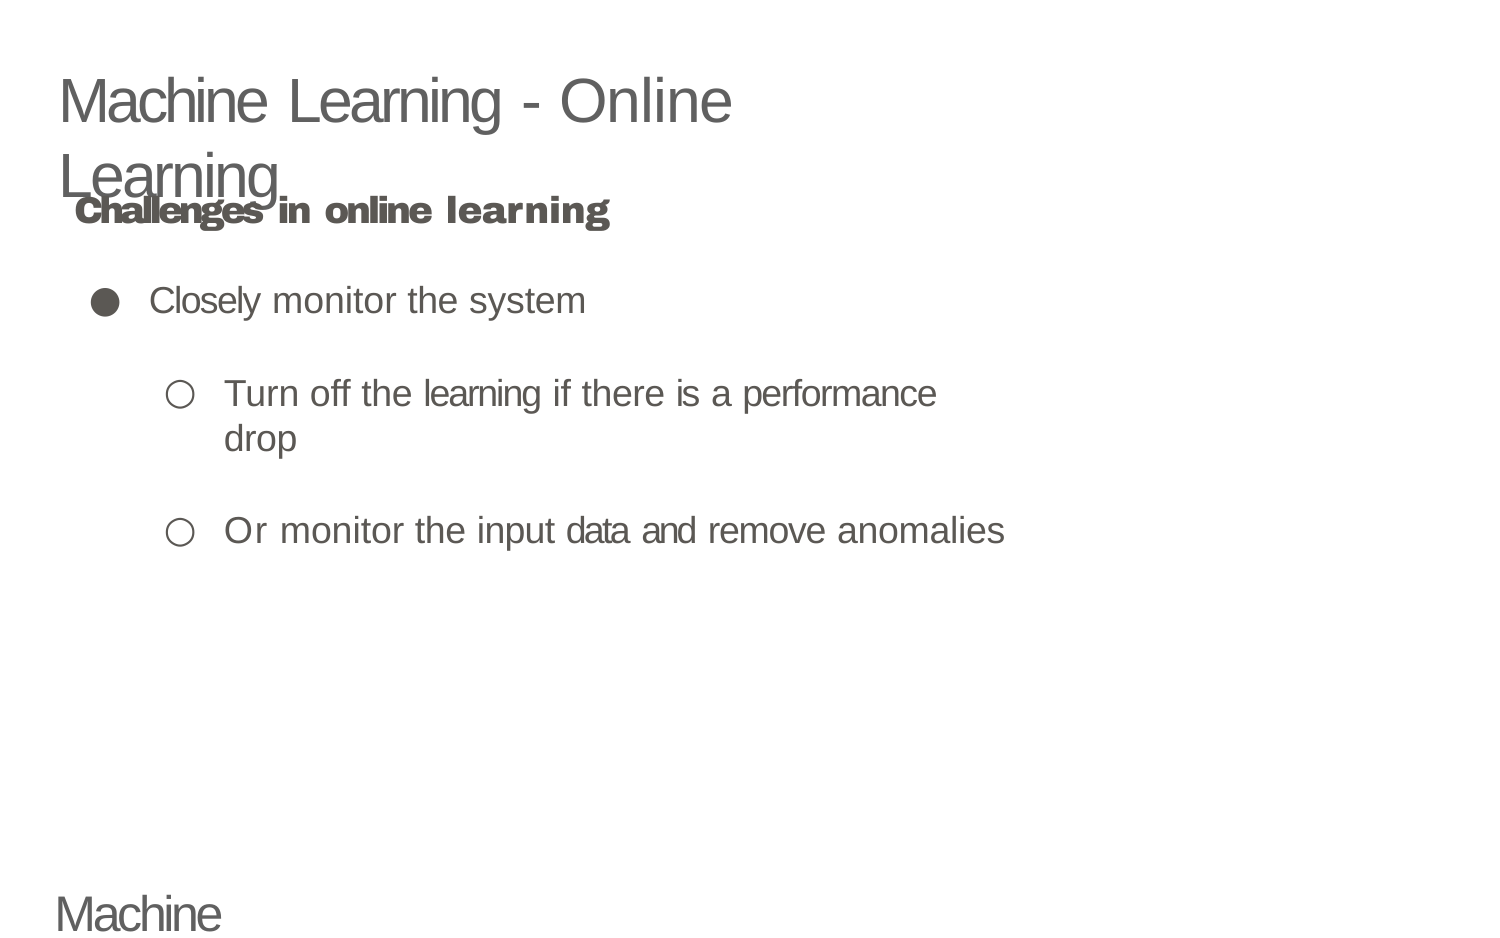

# Machine Learning - Online Learning
Challenges in online learning
Closely monitor the system

Turn off the learning if there is a performance drop

Or monitor the input data and remove anomalies
Machine Learning